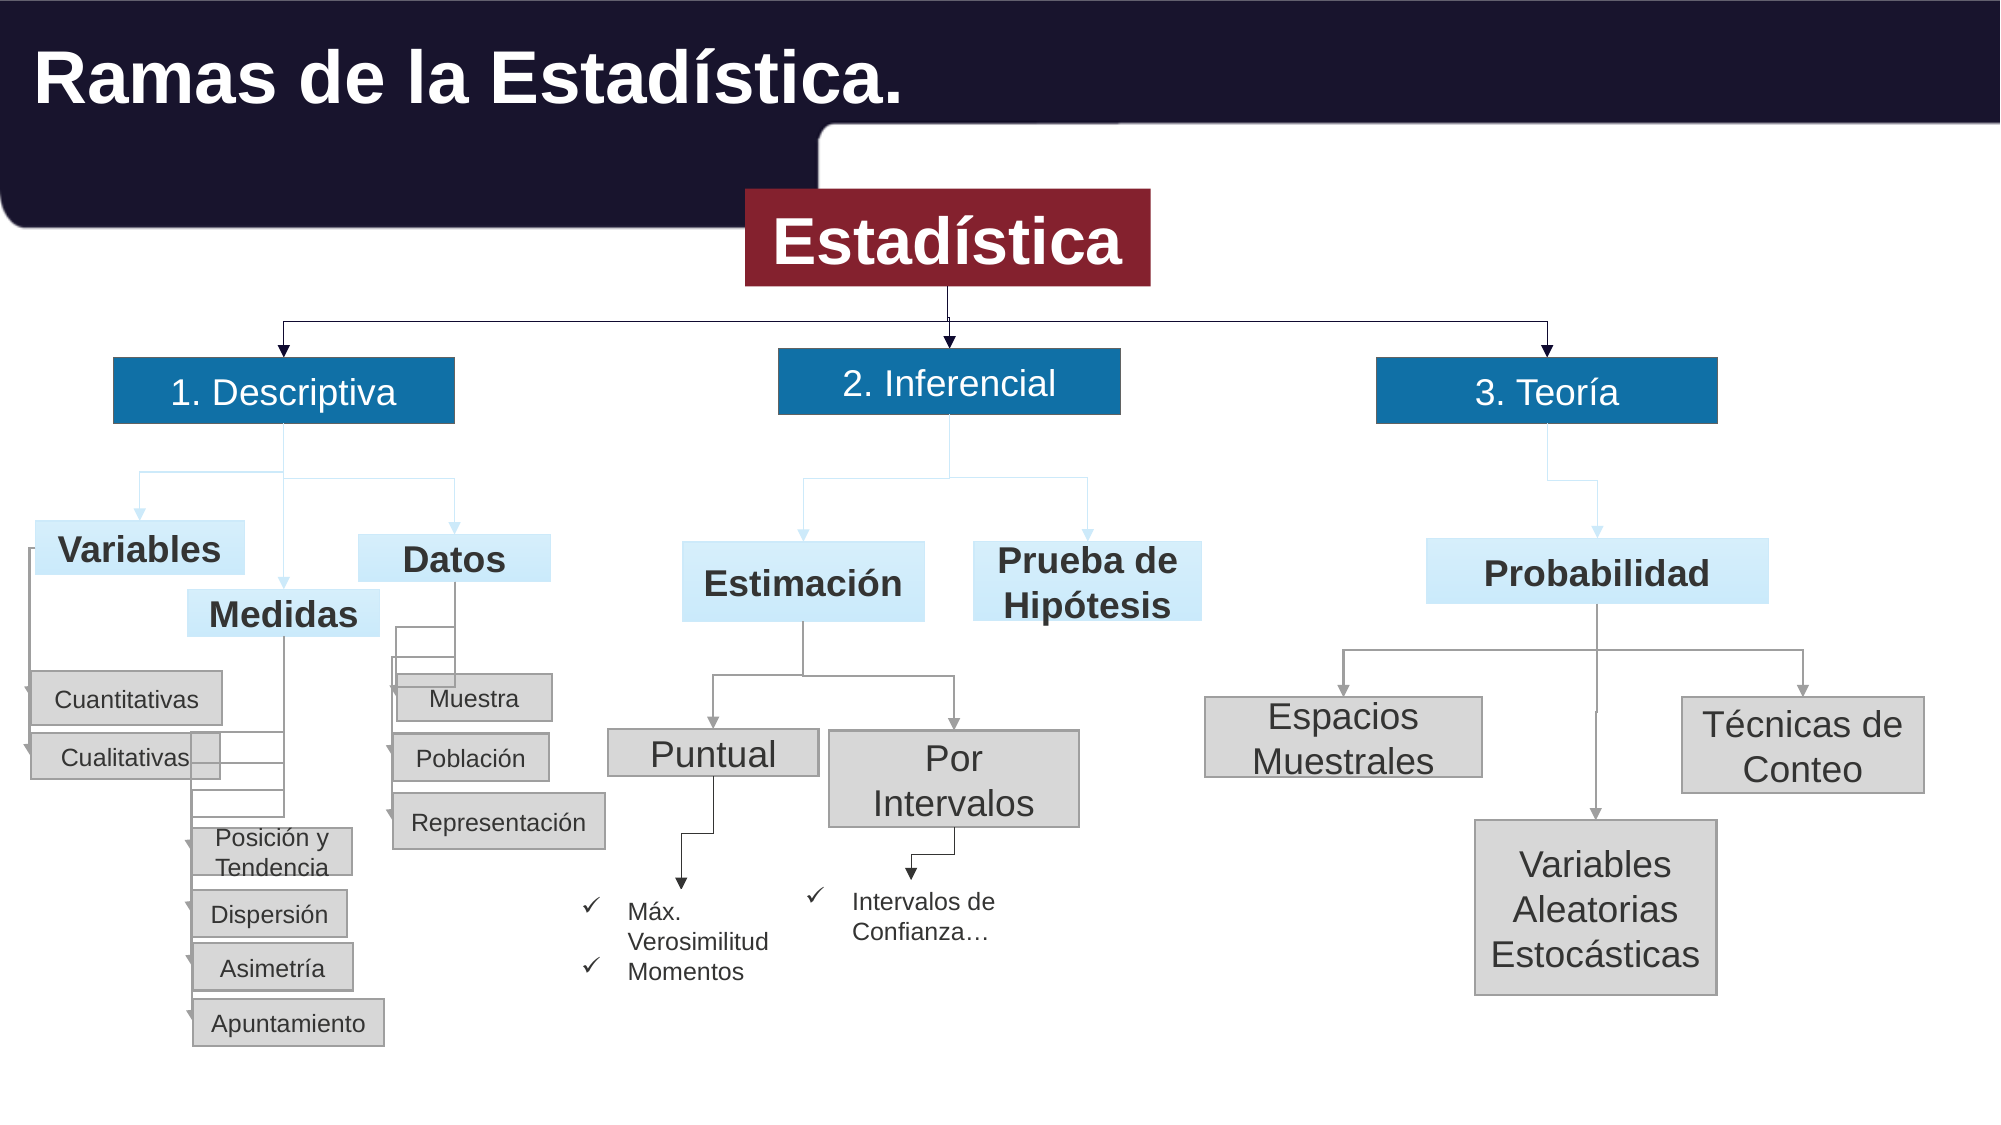

Ramas de la Estadística.
Estadística
2. Inferencial
3. Teoría
1. Descriptiva
Variables
Datos
Probabilidad
Prueba de Hipótesis
Estimación
Medidas
Cuantitativas
Muestra
Técnicas de Conteo
Espacios Muestrales
Puntual
Por Intervalos
Cualitativas
Población
Representación
Variables Aleatorias Estocásticas
Posición y Tendencia
Intervalos de Confianza…
Dispersión
Máx. Verosimilitud
Momentos
Asimetría
Apuntamiento